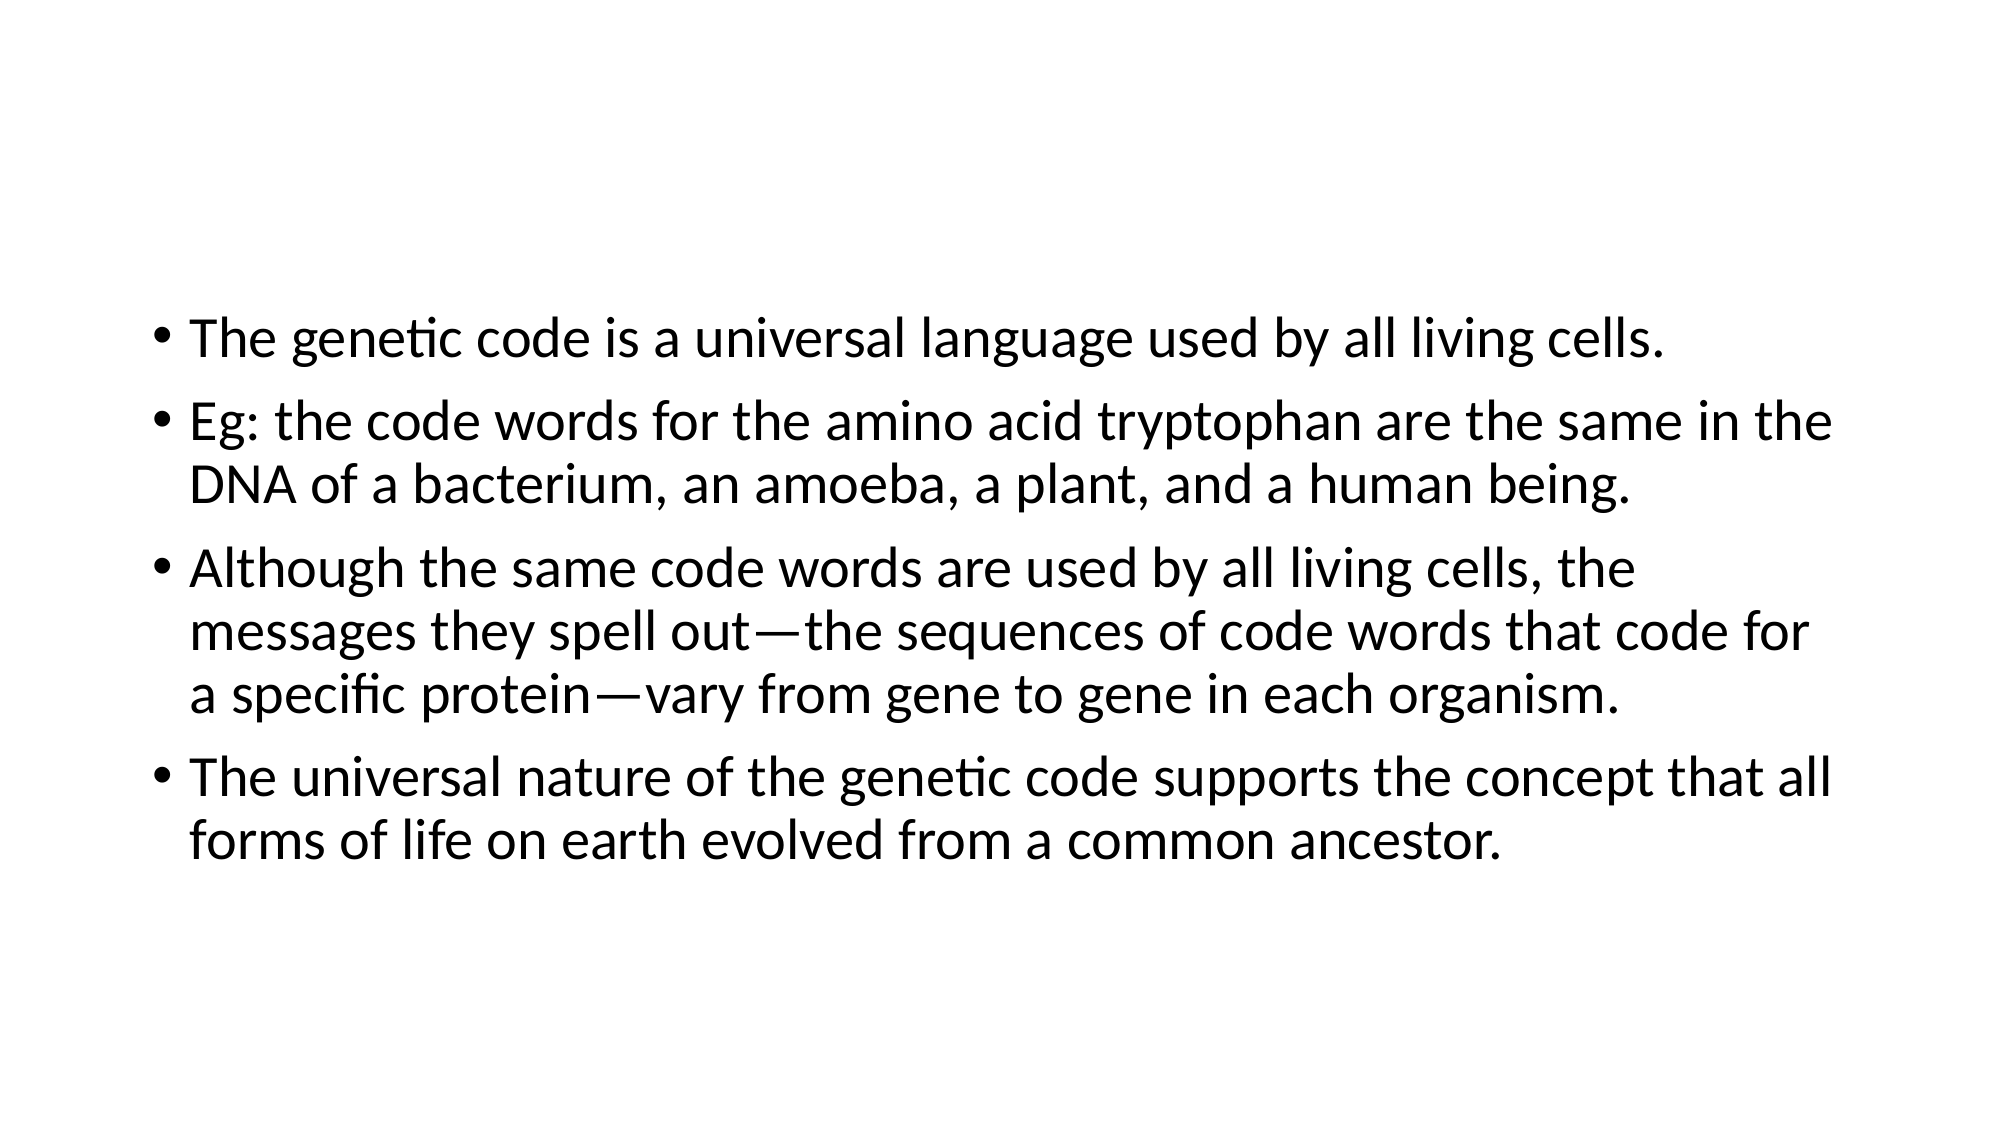

#
The genetic code is a universal language used by all living cells.
Eg: the code words for the amino acid tryptophan are the same in the DNA of a bacterium, an amoeba, a plant, and a human being.
Although the same code words are used by all living cells, the messages they spell out—the sequences of code words that code for a specific protein—vary from gene to gene in each organism.
The universal nature of the genetic code supports the concept that all forms of life on earth evolved from a common ancestor.